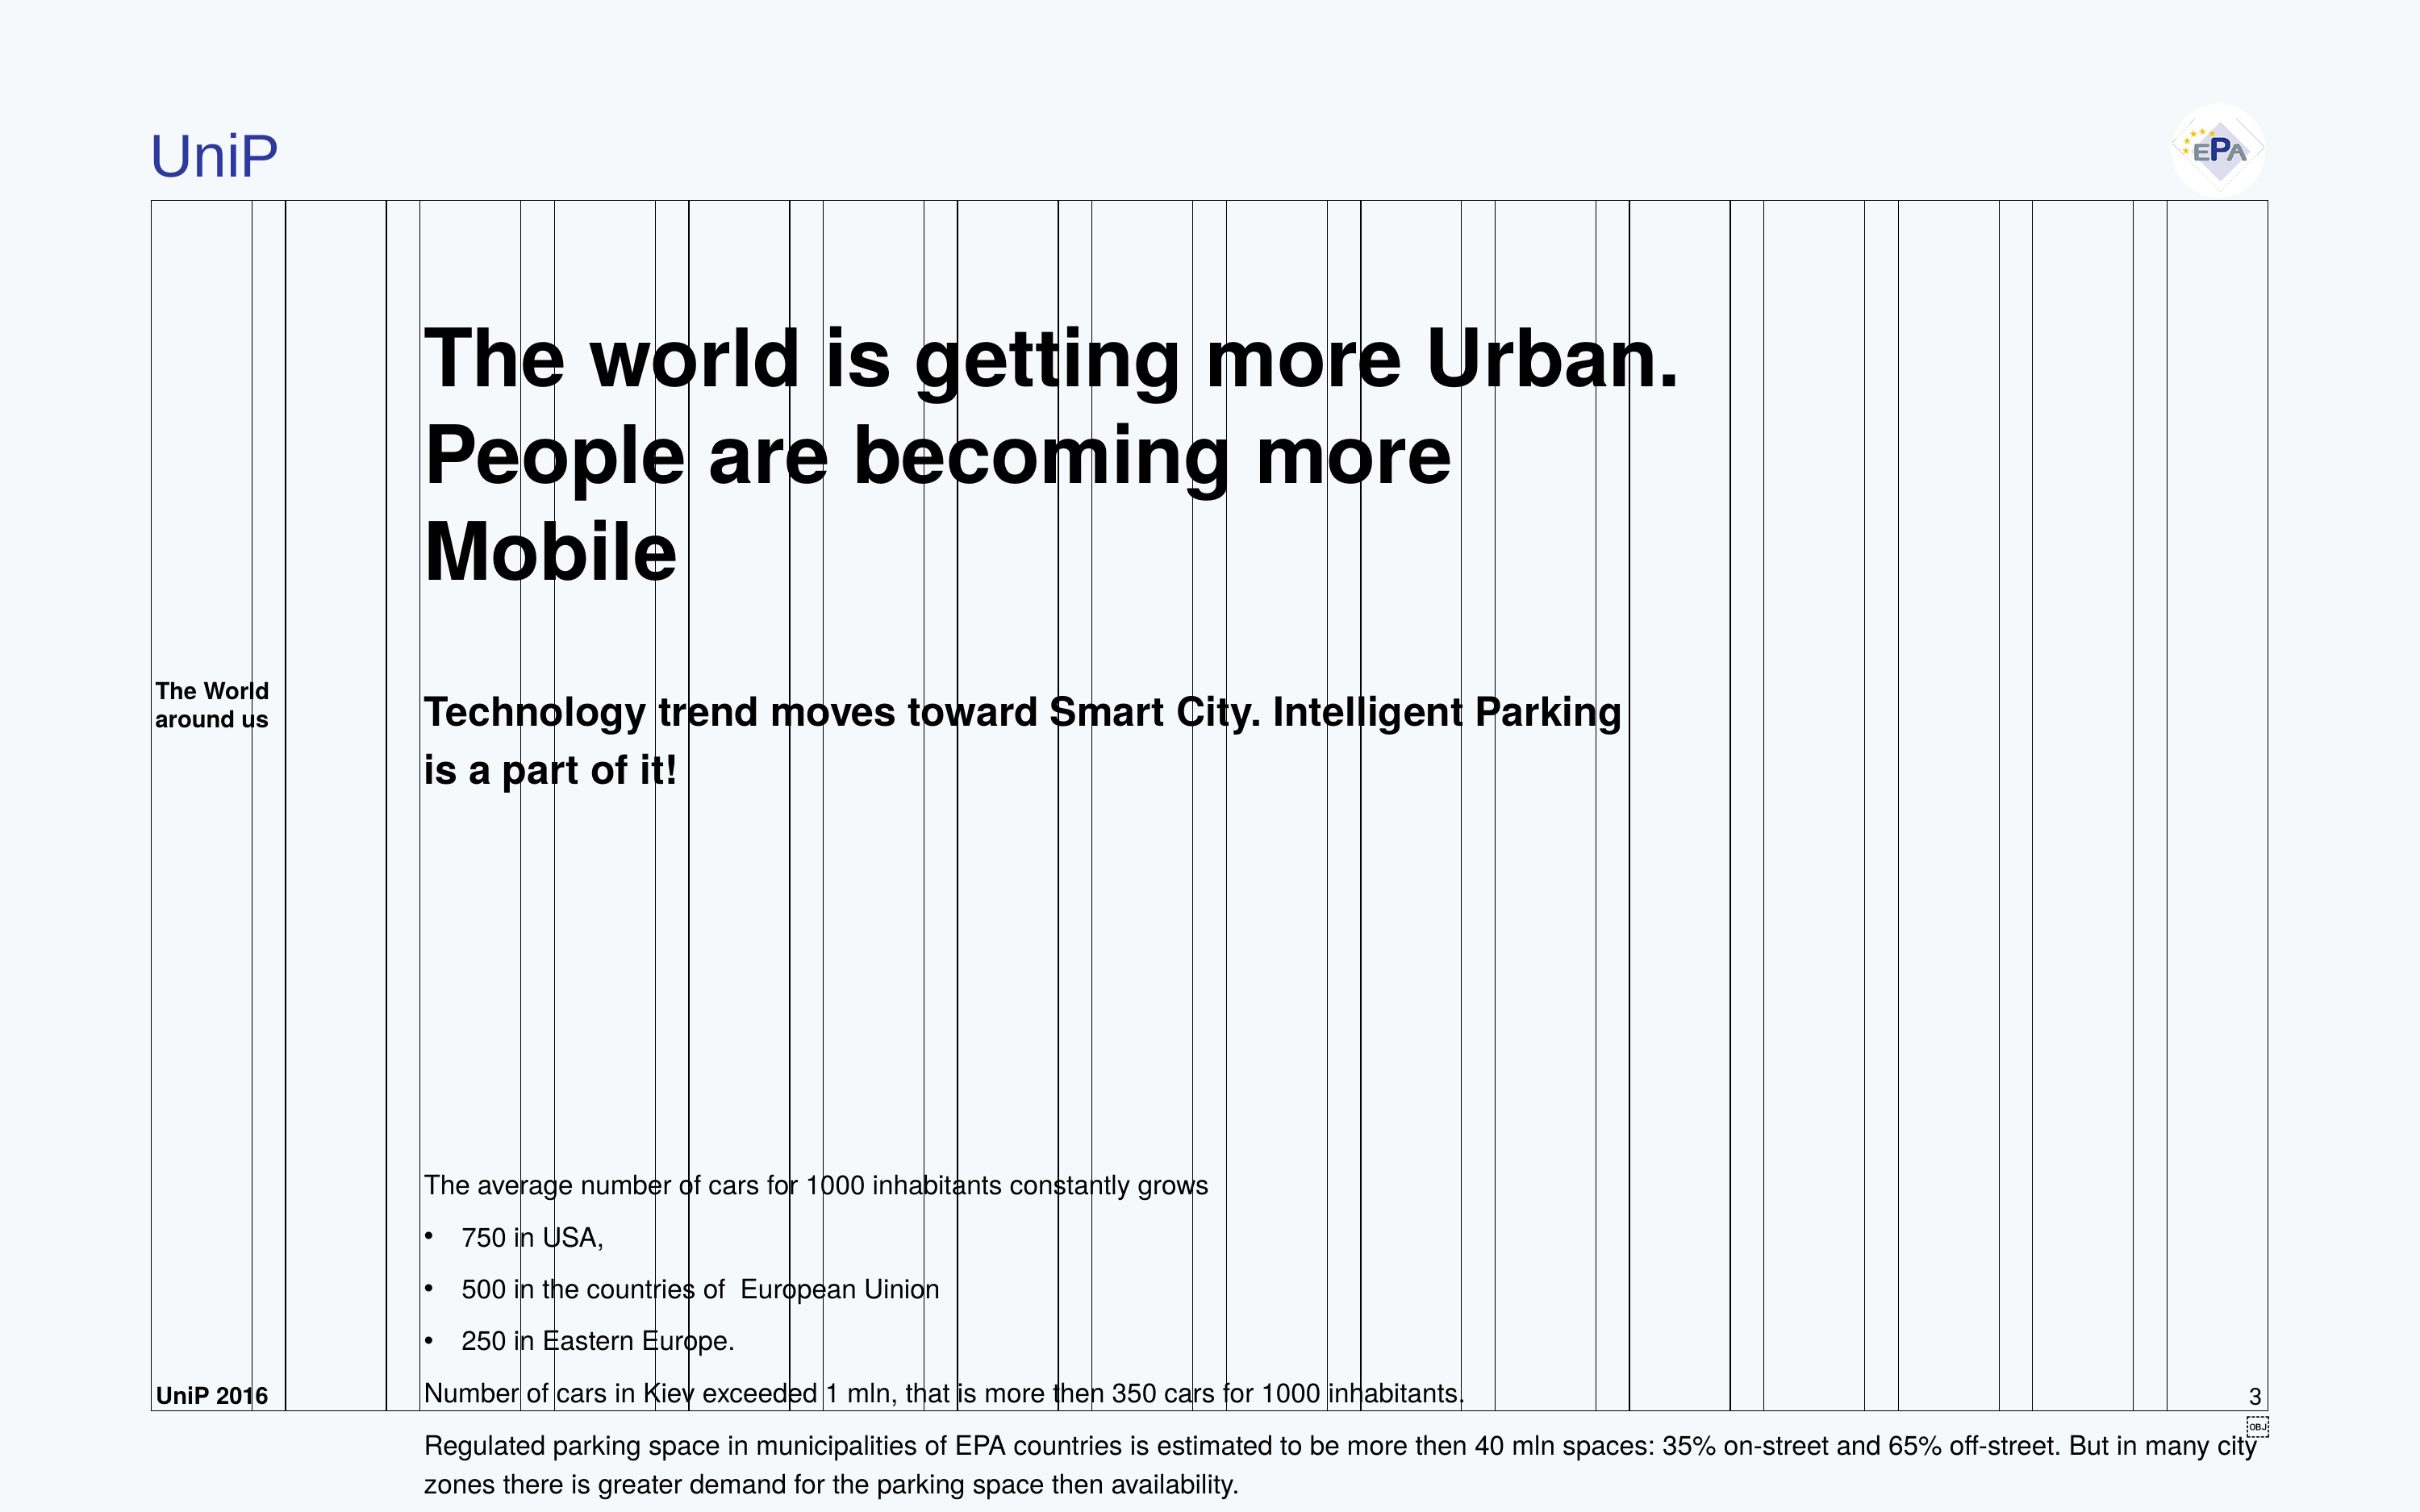

The world is getting more Urban.
People are becoming more Mobile

The World
around us
Technology trend moves toward Smart City. Intelligent Parking
is a part of it!

The average number of cars for 1000 inhabitants constantly grows
750 in USA,
500 in the countries of  European Uinion
250 in Eastern Europe.
Number of cars in Kiev exceeded 1 mln, that is more then 350 cars for 1000 inhabitants.
Regulated parking space in municipalities of EPA countries is estimated to be more then 40 mln spaces: 35% on-street and 65% off-street. But in many city zones there is greater demand for the parking space then availability.
The parking space in cities of Eastern Europe is mostly not regulated. But it is not sufficient.